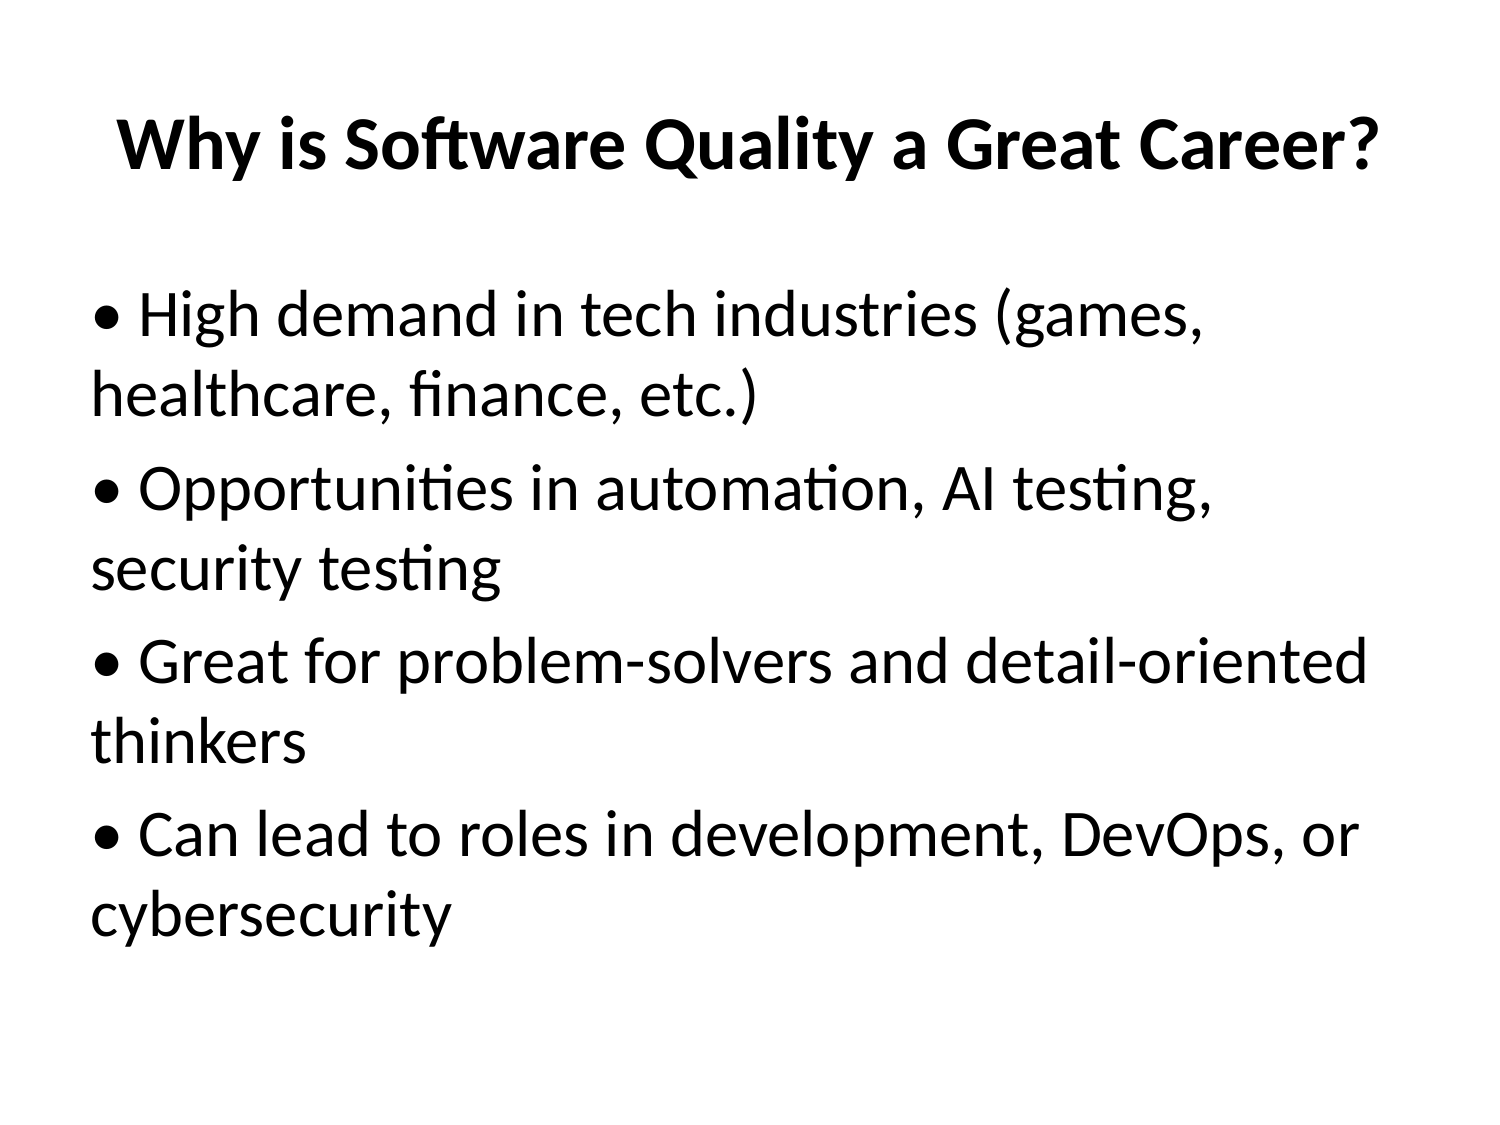

# Why is Software Quality a Great Career?
• High demand in tech industries (games, healthcare, finance, etc.)
• Opportunities in automation, AI testing, security testing
• Great for problem-solvers and detail-oriented thinkers
• Can lead to roles in development, DevOps, or cybersecurity